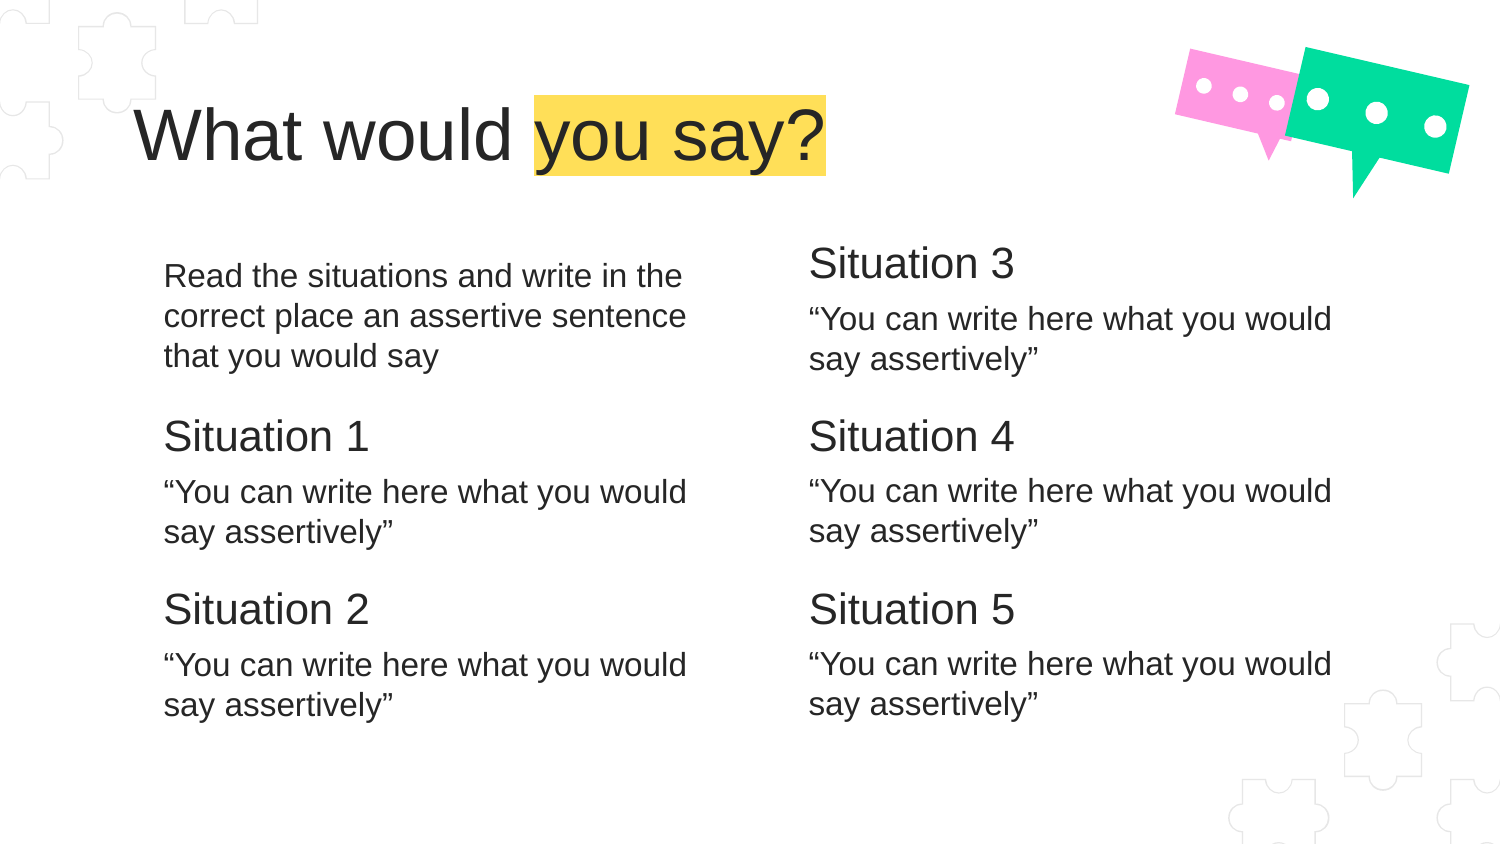

# What would you say?
Situation 3
Read the situations and write in the correct place an assertive sentence that you would say
“You can write here what you would say assertively”
Situation 1
Situation 4
“You can write here what you would say assertively”
“You can write here what you would say assertively”
Situation 5
Situation 2
“You can write here what you would say assertively”
“You can write here what you would say assertively”